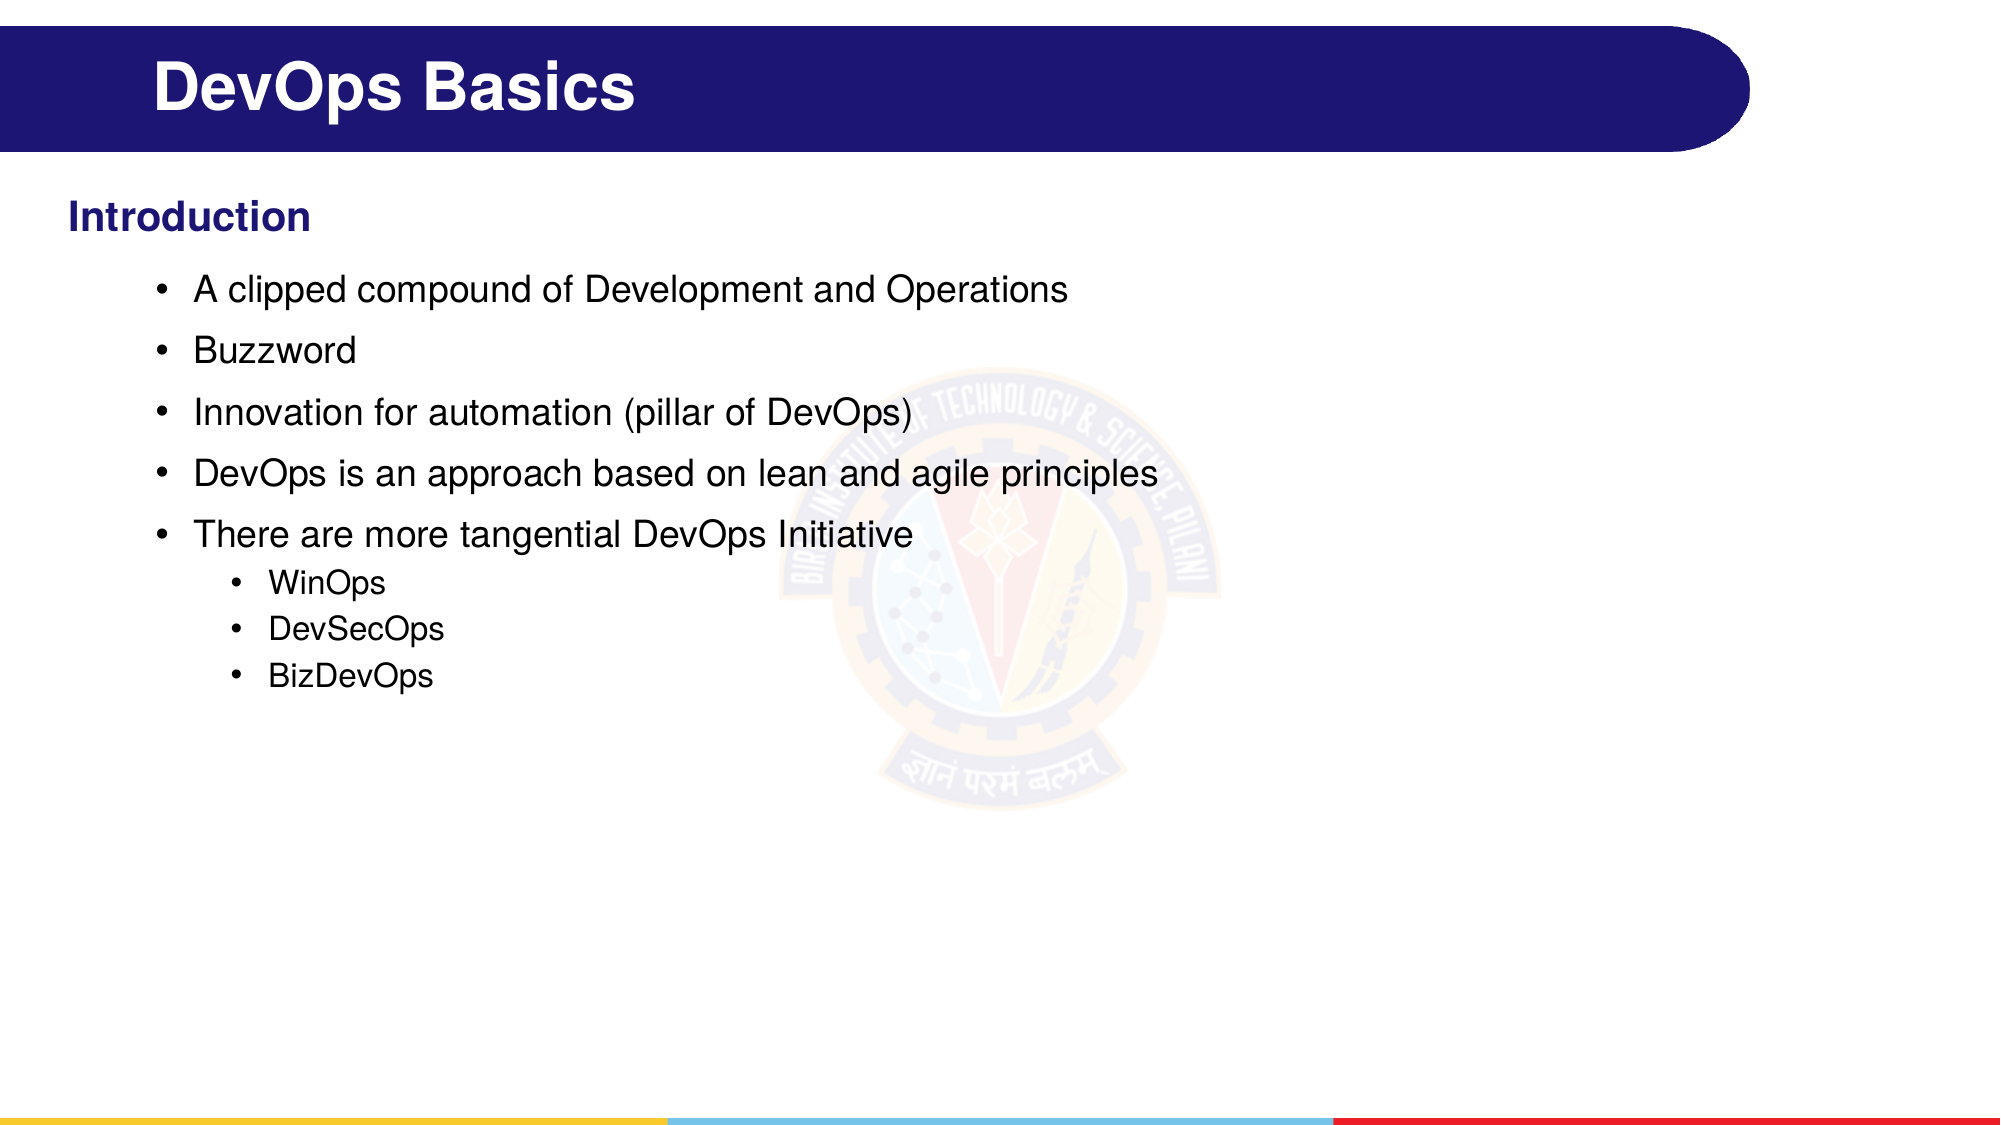

# DevOps Basics
Introduction
A clipped compound of Development and Operations
Buzzword
Innovation for automation (pillar of DevOps)
DevOps is an approach based on lean and agile principles
There are more tangential DevOps Initiative
WinOps
DevSecOps
BizDevOps